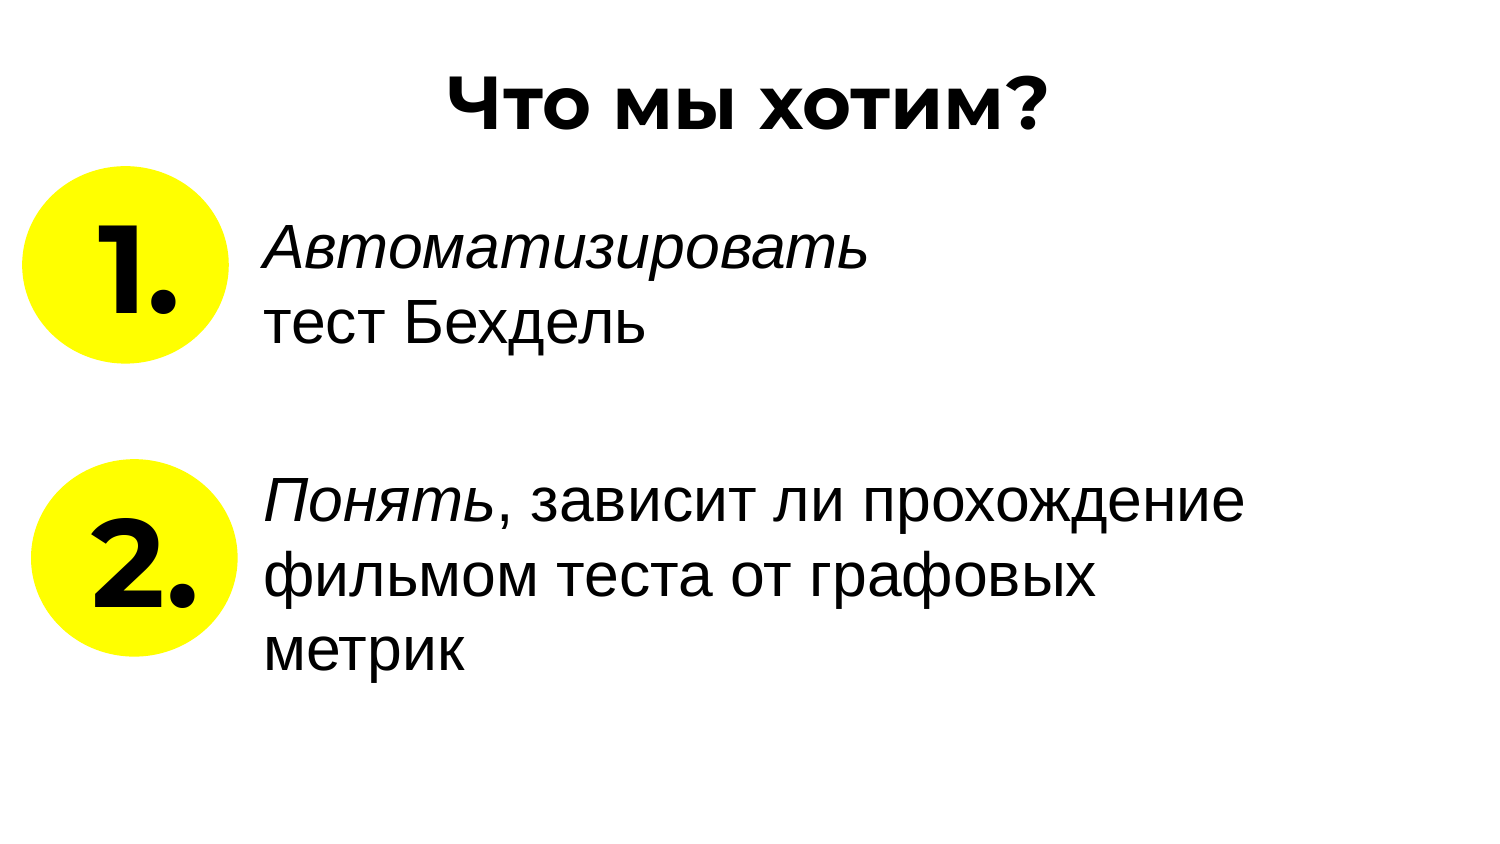

Что мы хотим?

1.
Автоматизировать тест Бехдель

Понять, зависит ли прохождение фильмом теста от графовых метрик

2.